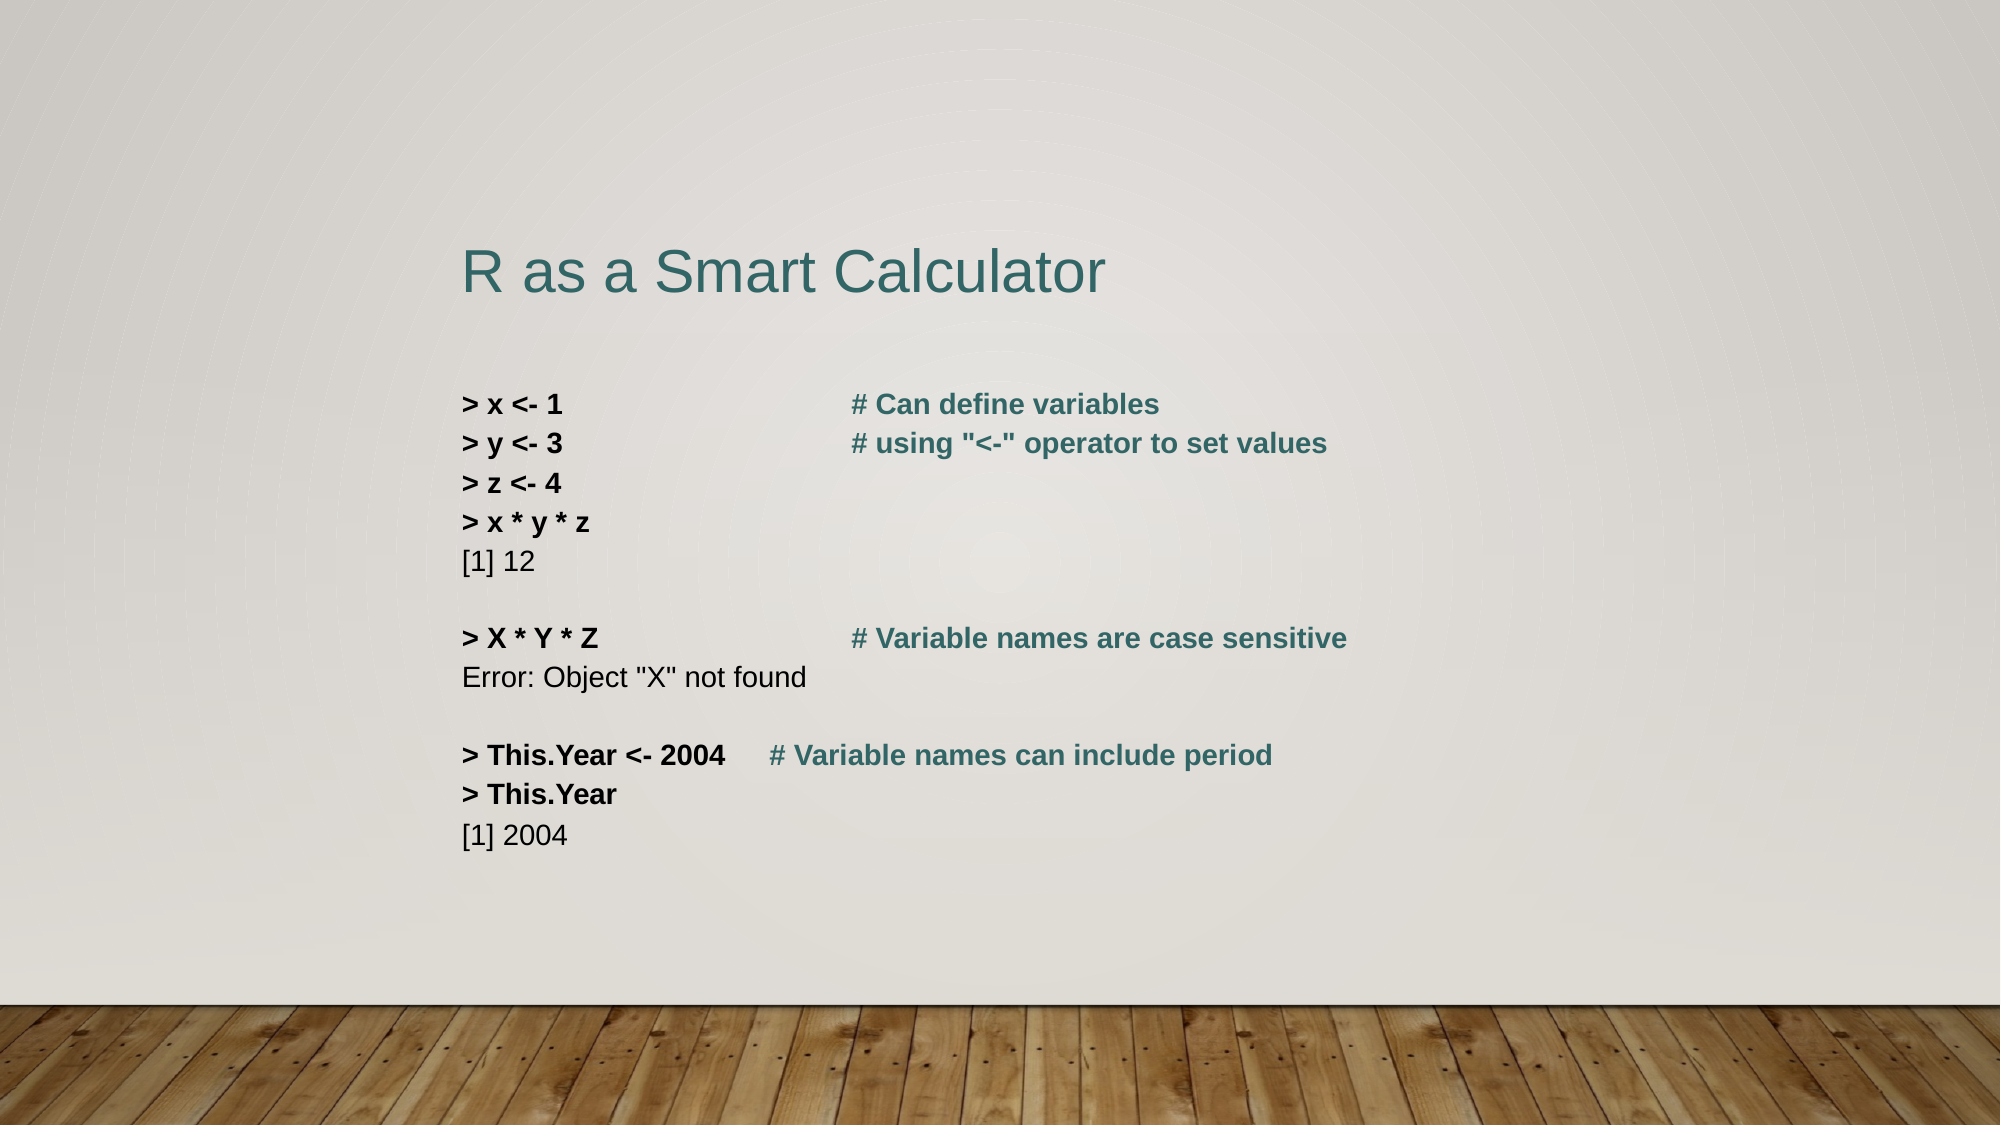

R as a Smart Calculator
> x <- 1
> y <- 3
> z <- 4
> x * y * z
[1] 12
# Can define variables
# using "<-" operator to set values
> X * Y * Z
# Variable names are case sensitive
Error: Object "X" not found
> This.Year <- 2004 # Variable names can include period
> This.Year
[1] 2004